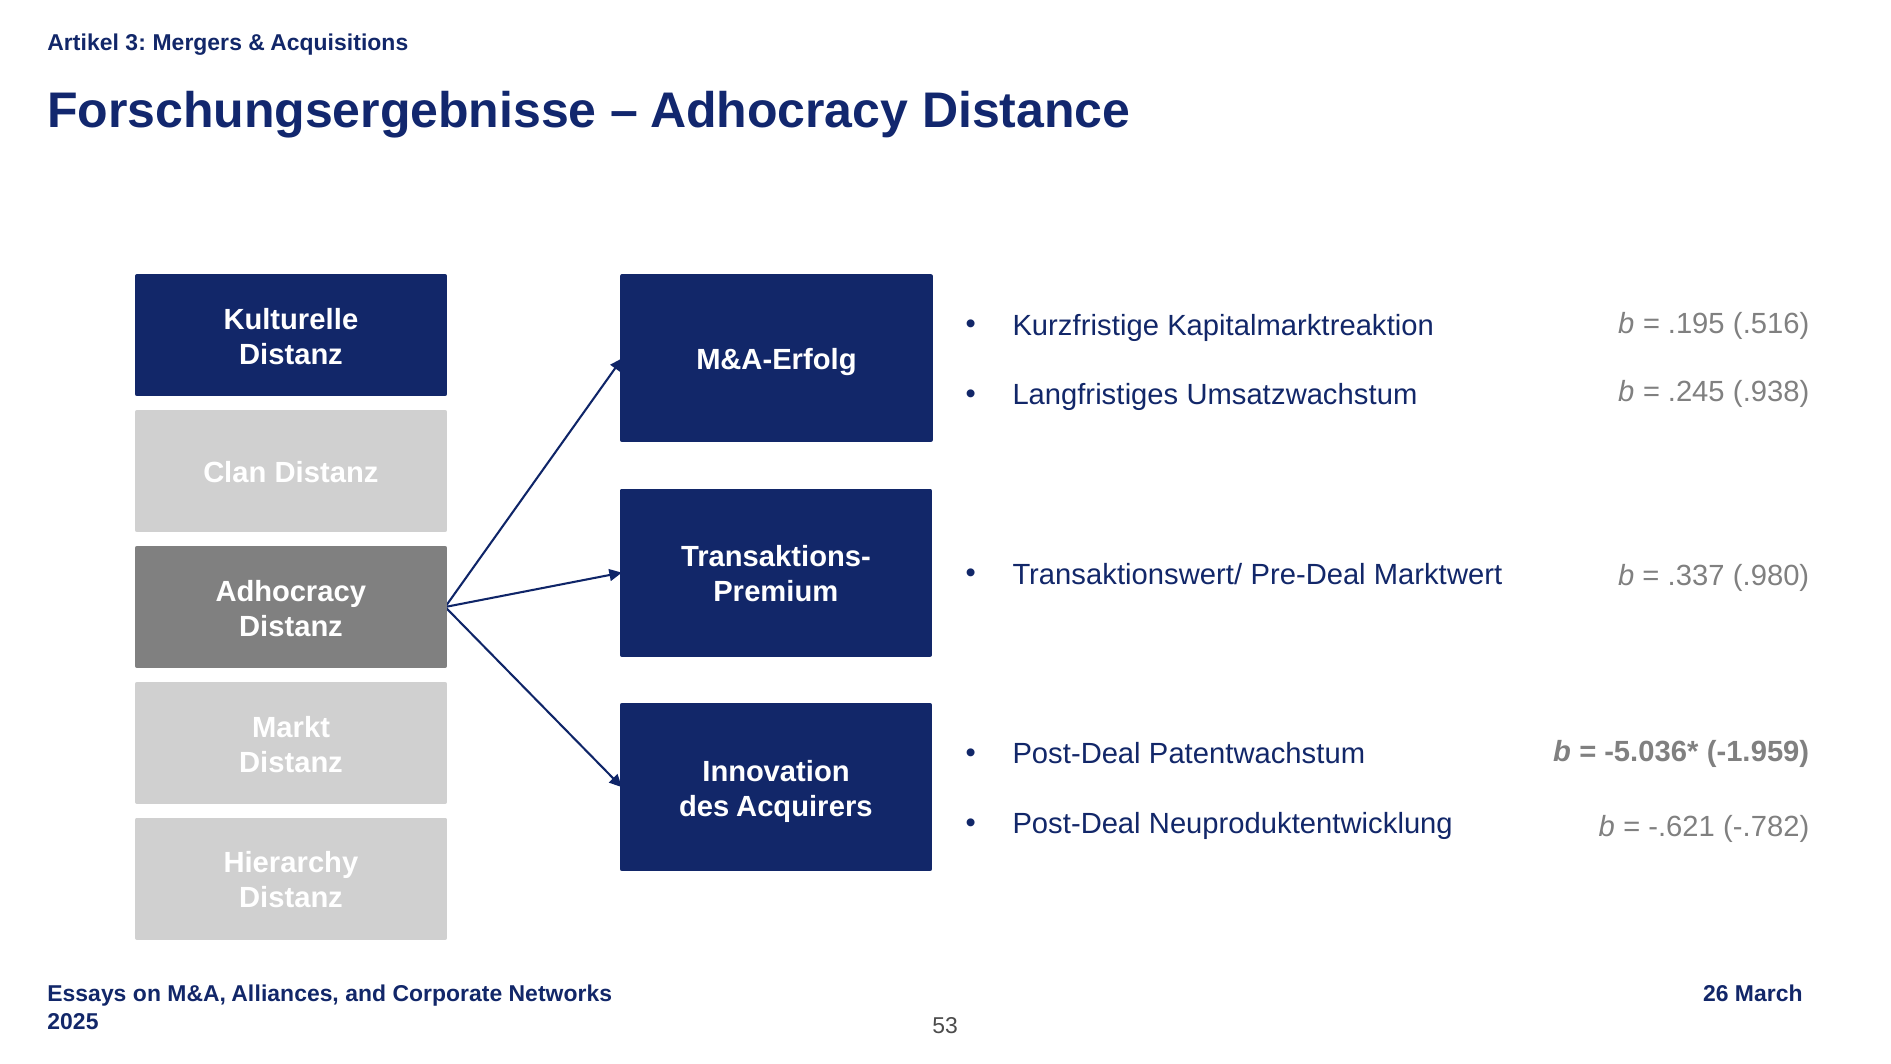

Artikel 3: Mergers & Acquisitions
Forschungsergebnisse – Adhocracy Distance
Kulturelle
Distanz
M&A-Erfolg
Transaktions-
Premium
Innovation
des Acquirers
Kurzfristige Kapitalmarktreaktion
Langfristiges Umsatzwachstum
Transaktionswert/ Pre-Deal Marktwert
Post-Deal Patentwachstum
Post-Deal Neuproduktentwicklung
b = .195 (.516)
b = .245 (.938)
Clan Distanz
Adhocracy
Distanz
b = .337 (.980)
Markt
Distanz
b = -5.036* (-1.959)
b = -.621 (-.782)
Hierarchy
Distanz